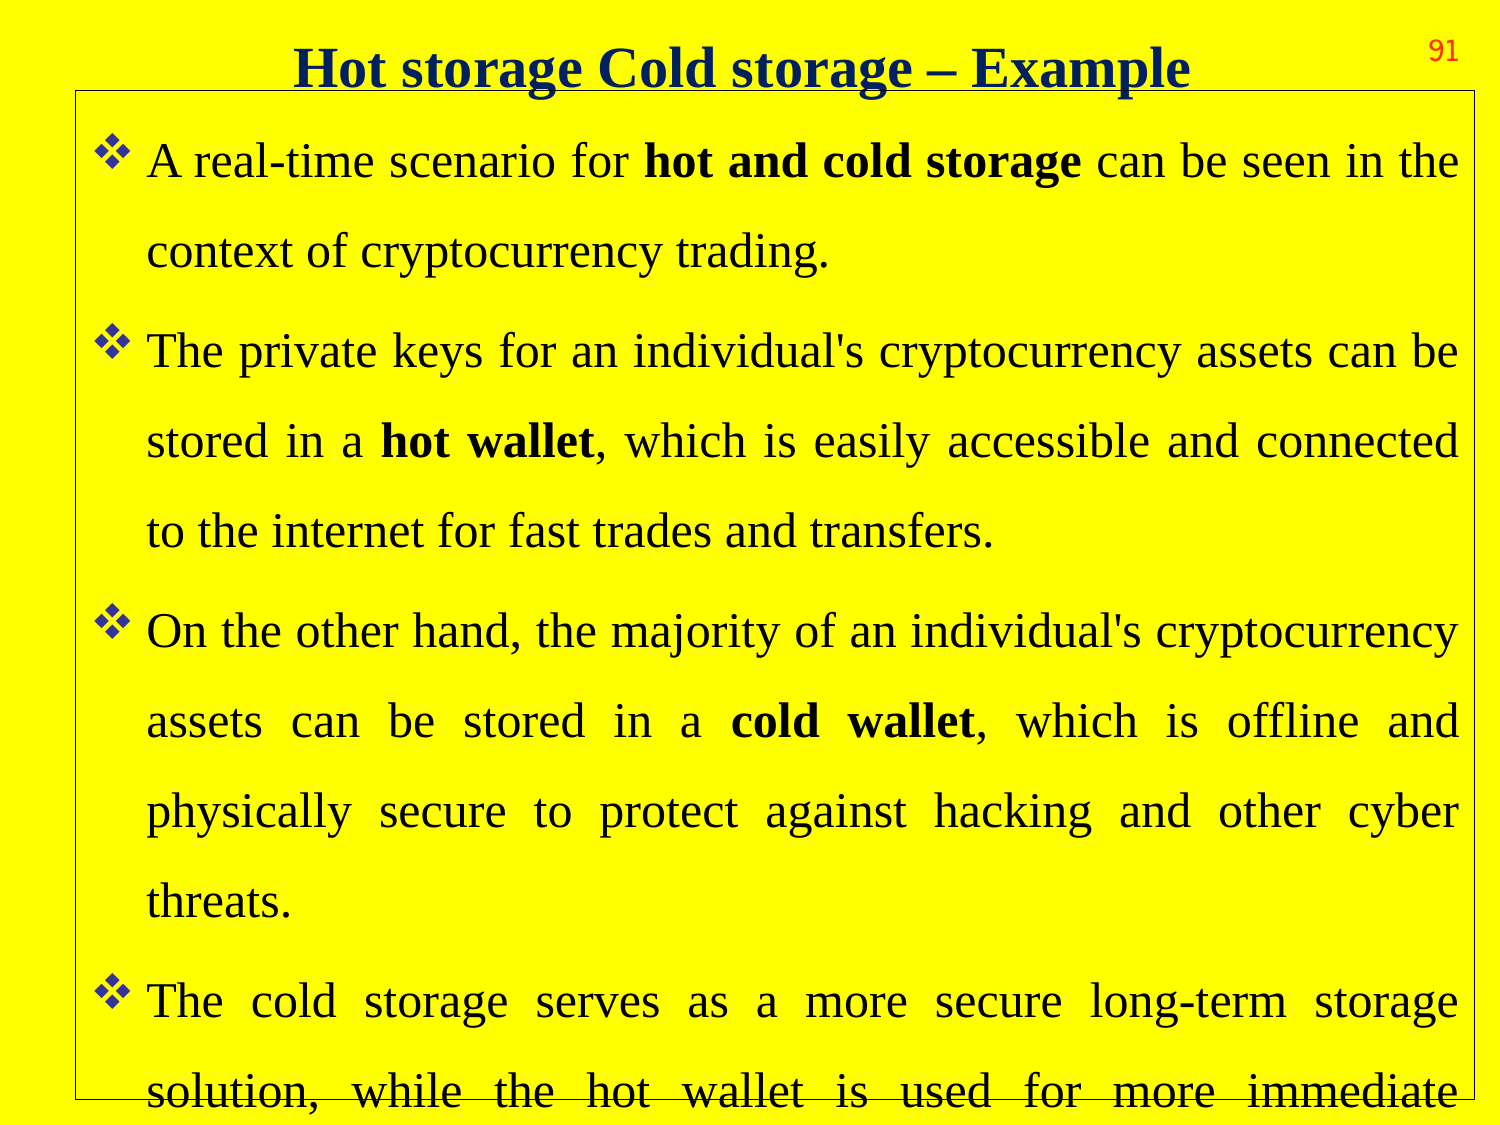

# Hot storage Cold storage – Example
91
A real-time scenario for hot and cold storage can be seen in the context of cryptocurrency trading.
The private keys for an individual's cryptocurrency assets can be stored in a hot wallet, which is easily accessible and connected to the internet for fast trades and transfers.
On the other hand, the majority of an individual's cryptocurrency assets can be stored in a cold wallet, which is offline and physically secure to protect against hacking and other cyber threats.
The cold storage serves as a more secure long-term storage solution, while the hot wallet is used for more immediate transactions.

profjai14@gmail.com
Example for hot and cold storage
A practical example of hot and cold storage can be seen in the management of a company's financial assets. The company's operating funds, which are needed for day-to-day transactions and paying bills, can be kept in a hot storage account, such as a checking account, that is easily accessible and connected to the internet. On the other hand, the company's savings and long-term investment funds can be kept in a cold storage account, such as a savings account or a money market fund, which is offline and physically secure to protect against hacking and other cyber threats. The cold storage serves as a more secure long-term storage solution, while the hot storage is used for more immediate financial needs.

Regenerate response